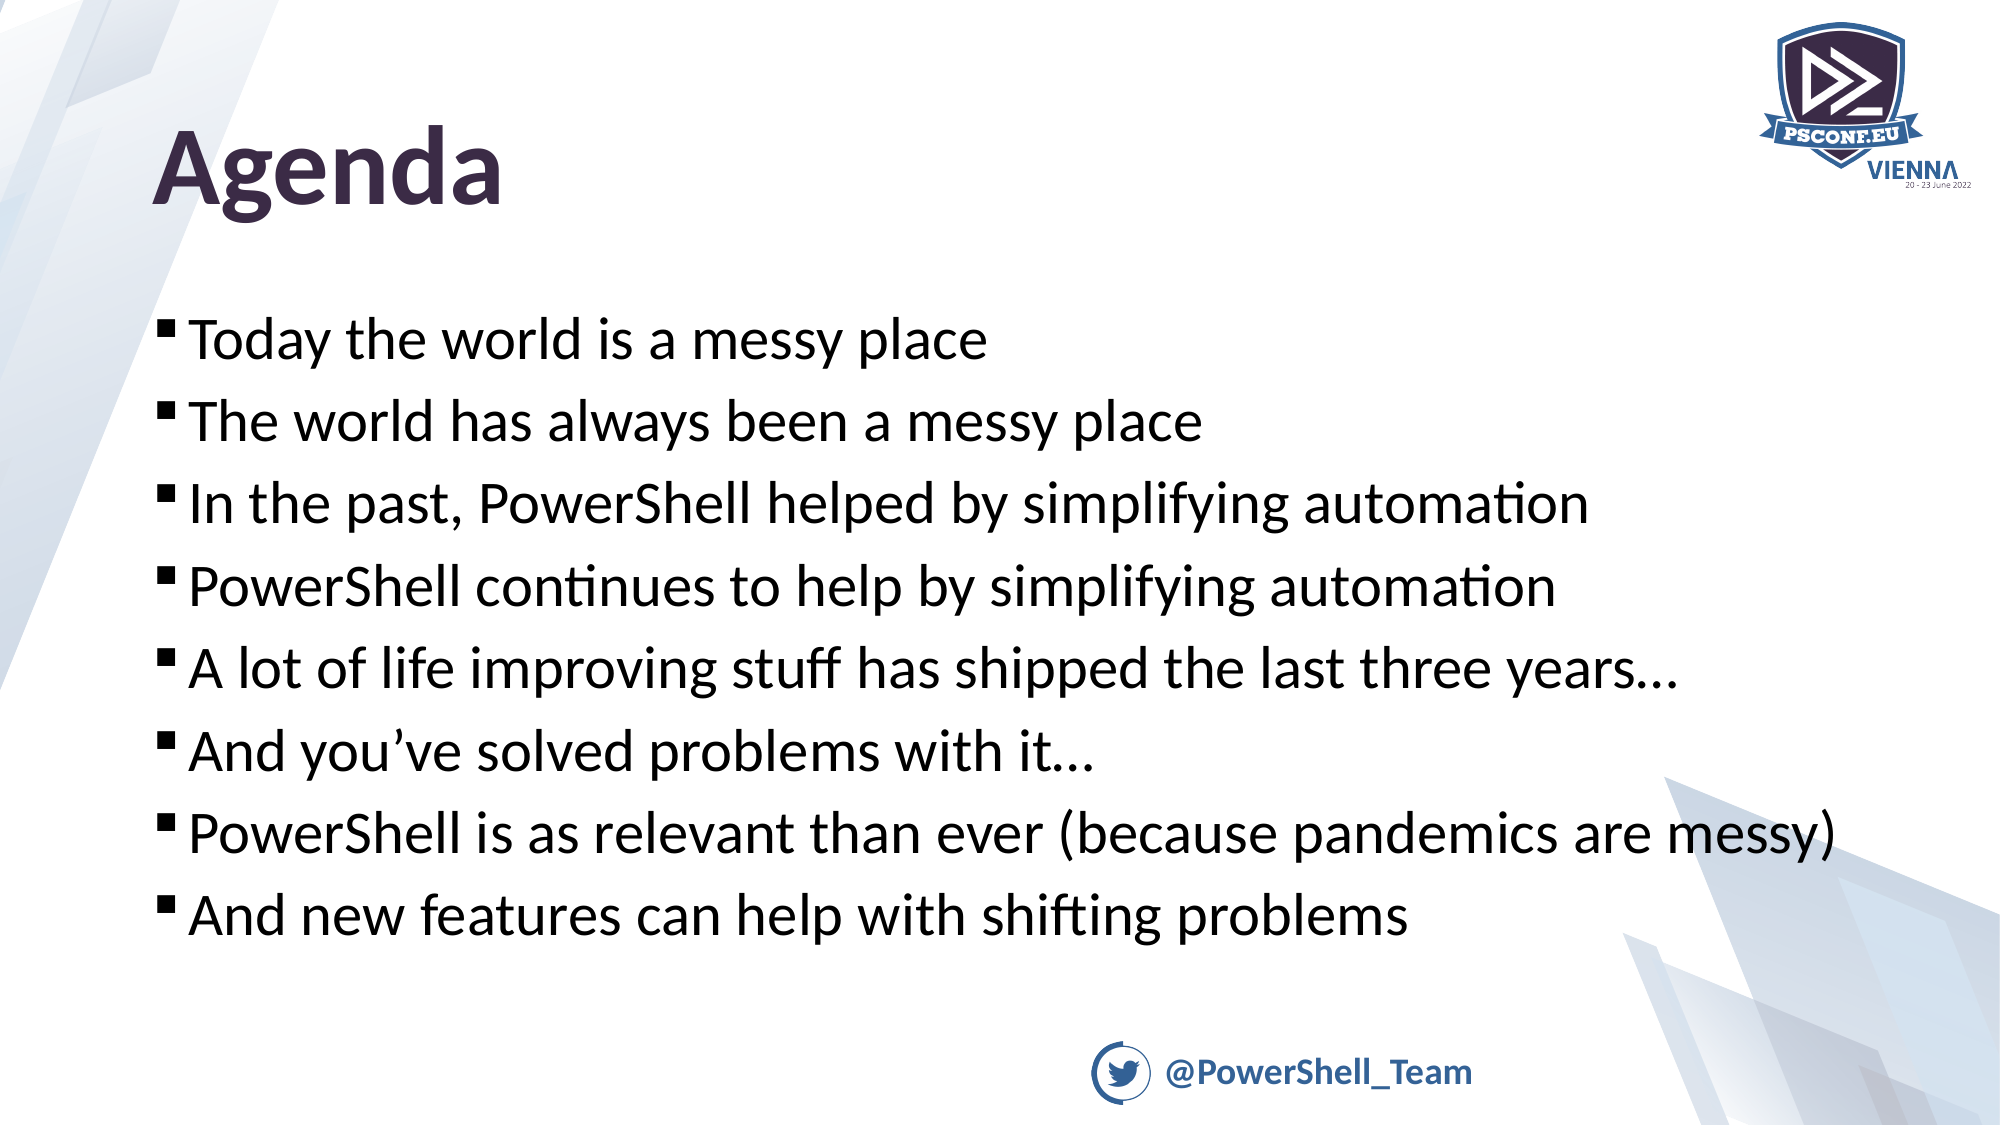

# Agenda
Today the world is a messy place
The world has always been a messy place
In the past, PowerShell helped by simplifying automation
PowerShell continues to help by simplifying automation
A lot of life improving stuff has shipped the last three years…
And you’ve solved problems with it…
PowerShell is as relevant than ever (because pandemics are messy)
And new features can help with shifting problems